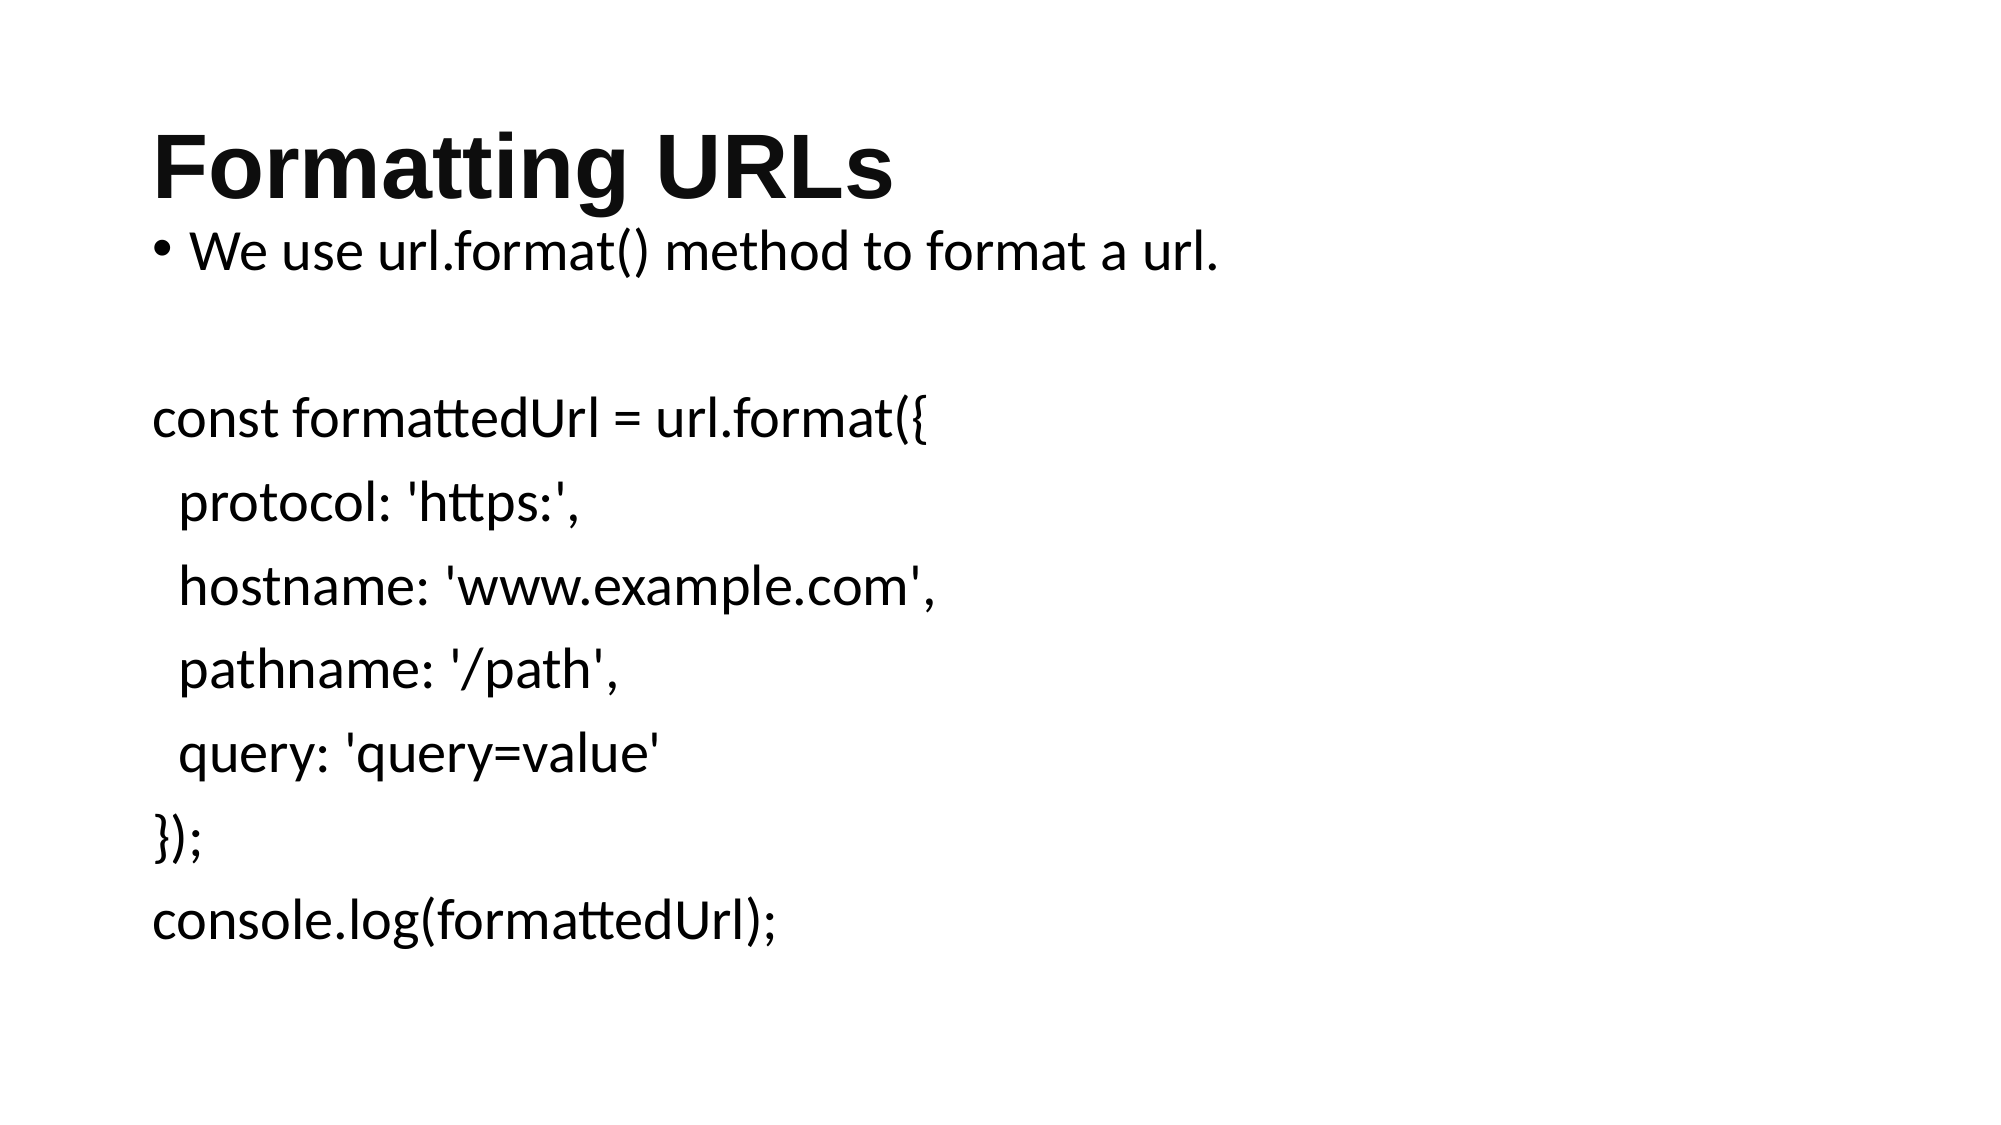

# Formatting URLs
We use url.format() method to format a url.

const formattedUrl = url.format({
  protocol: 'https:',
  hostname: 'www.example.com',
  pathname: '/path',
  query: 'query=value'
});
console.log(formattedUrl);